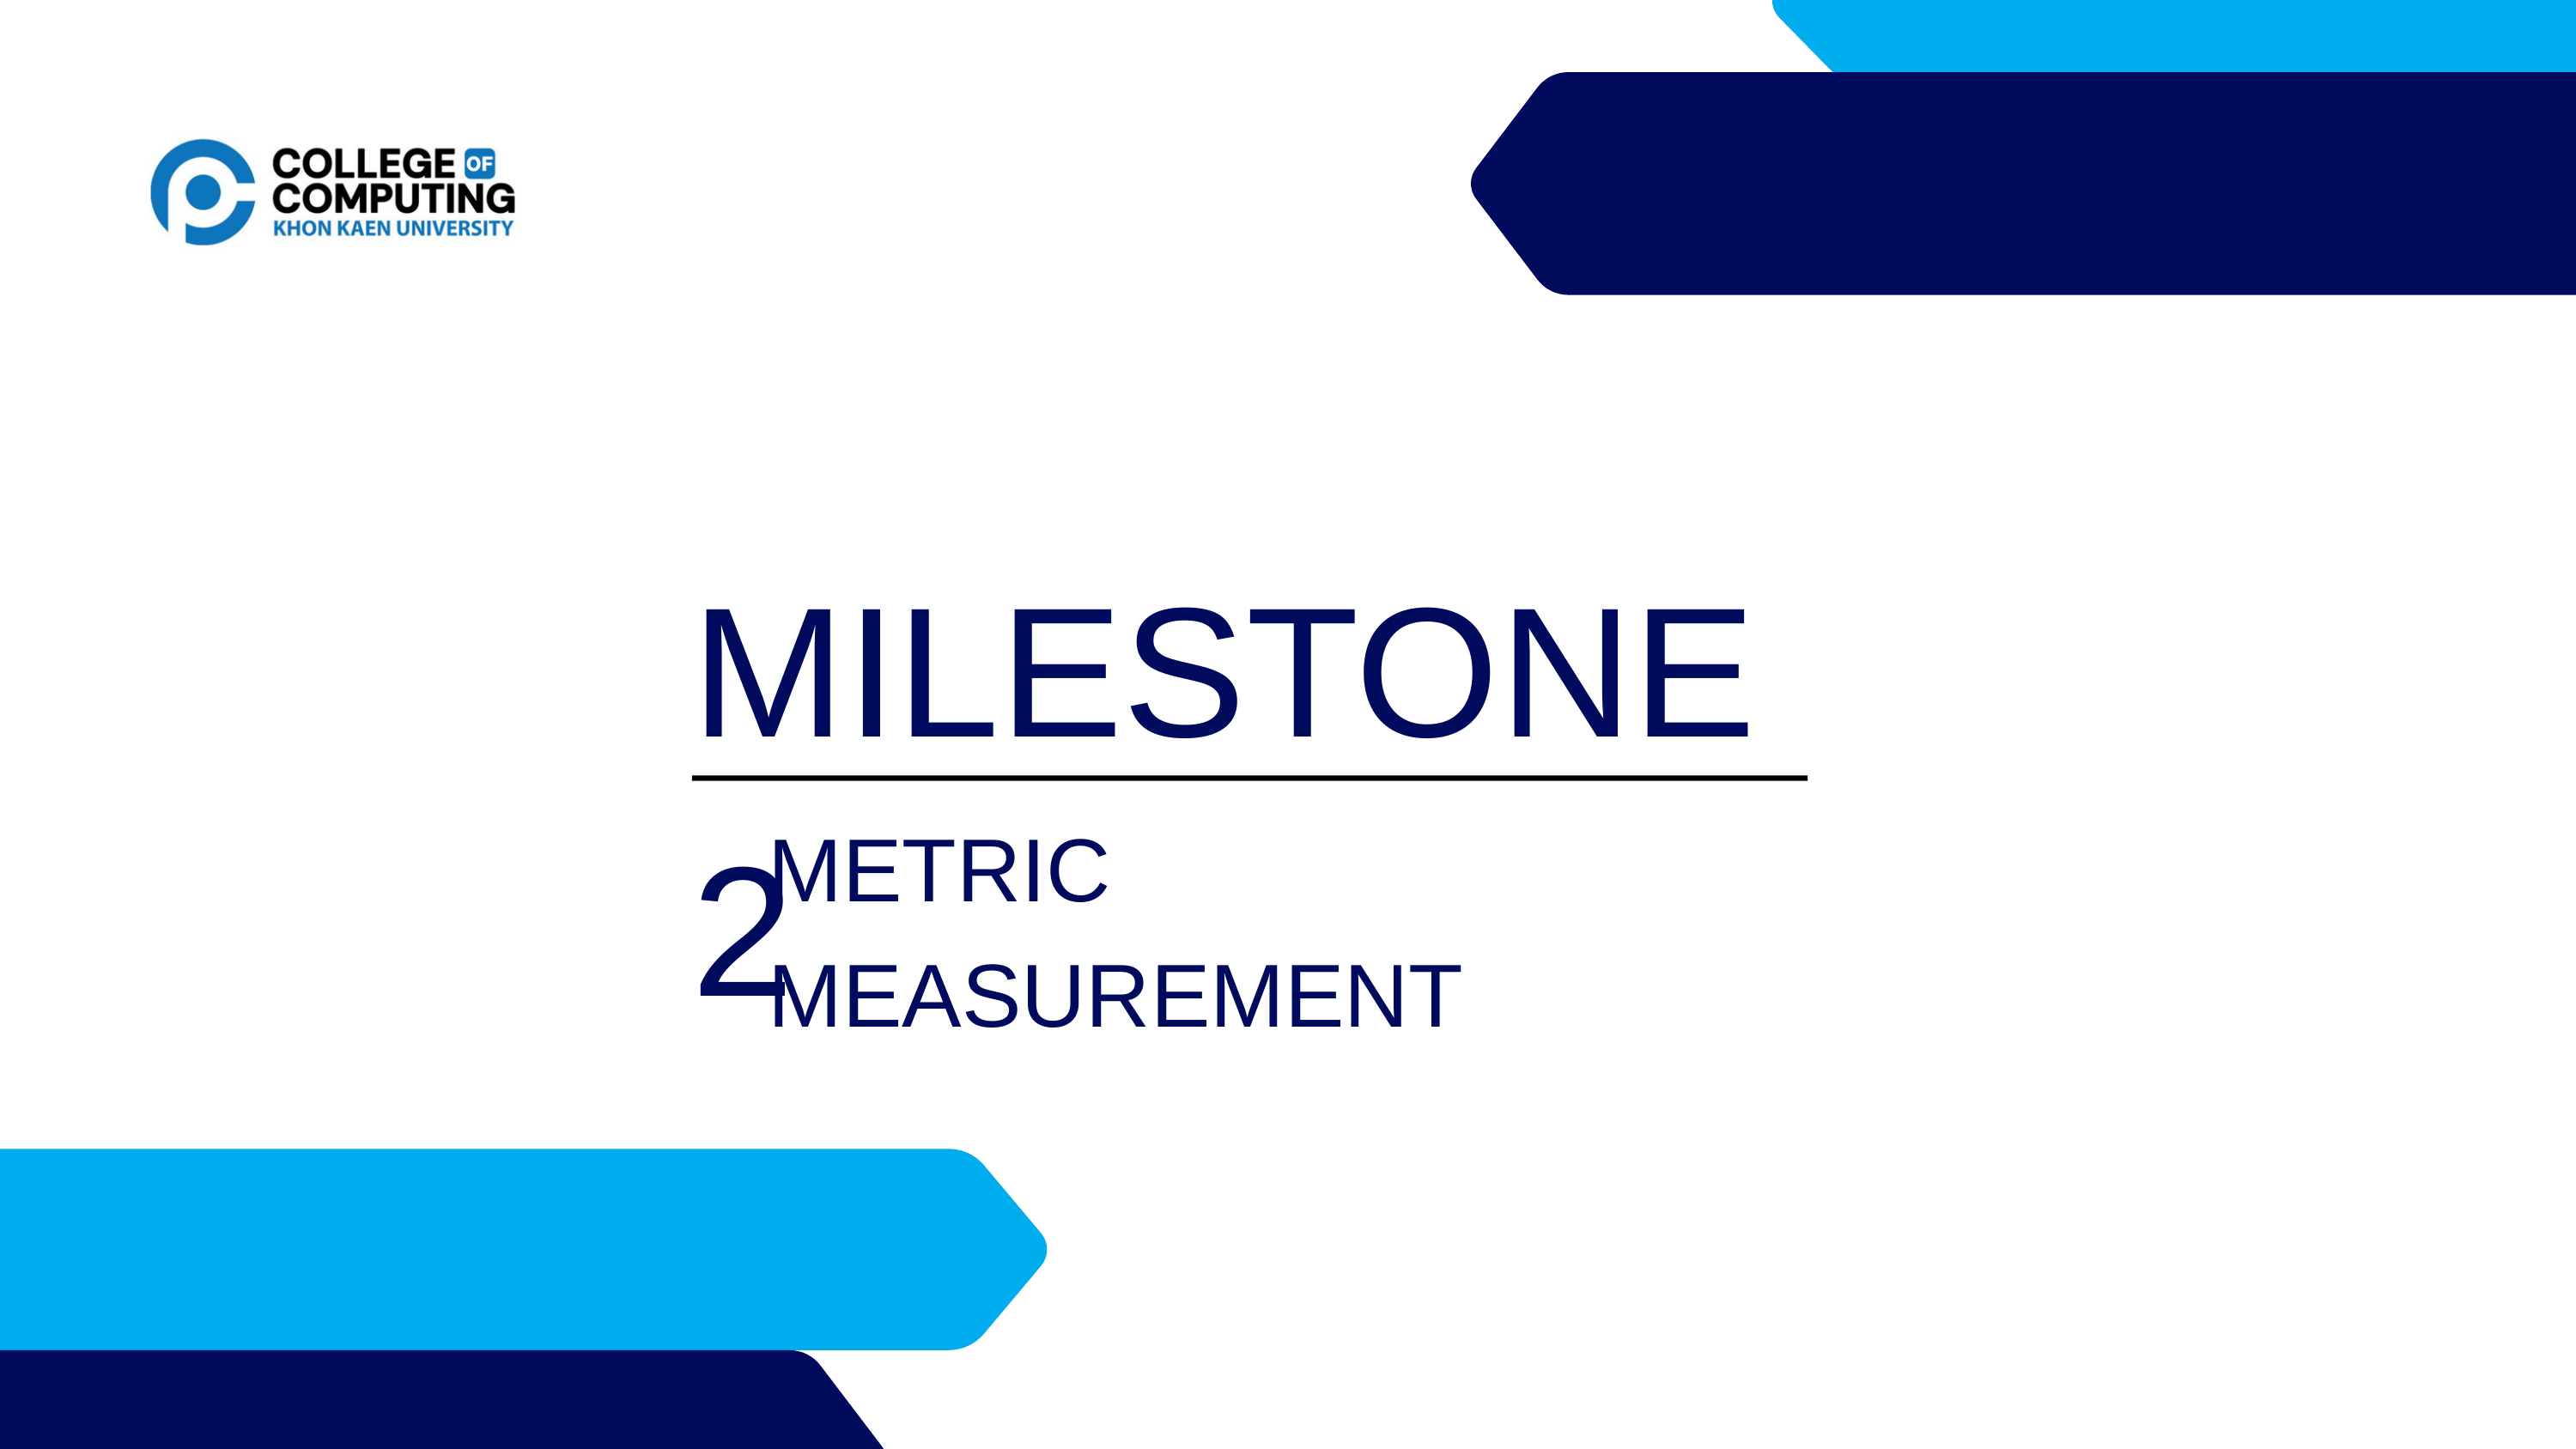

MILESTONE 2

METRIC MEASUREMENT
CEO OF TIMMERMAN INDUSTRIES